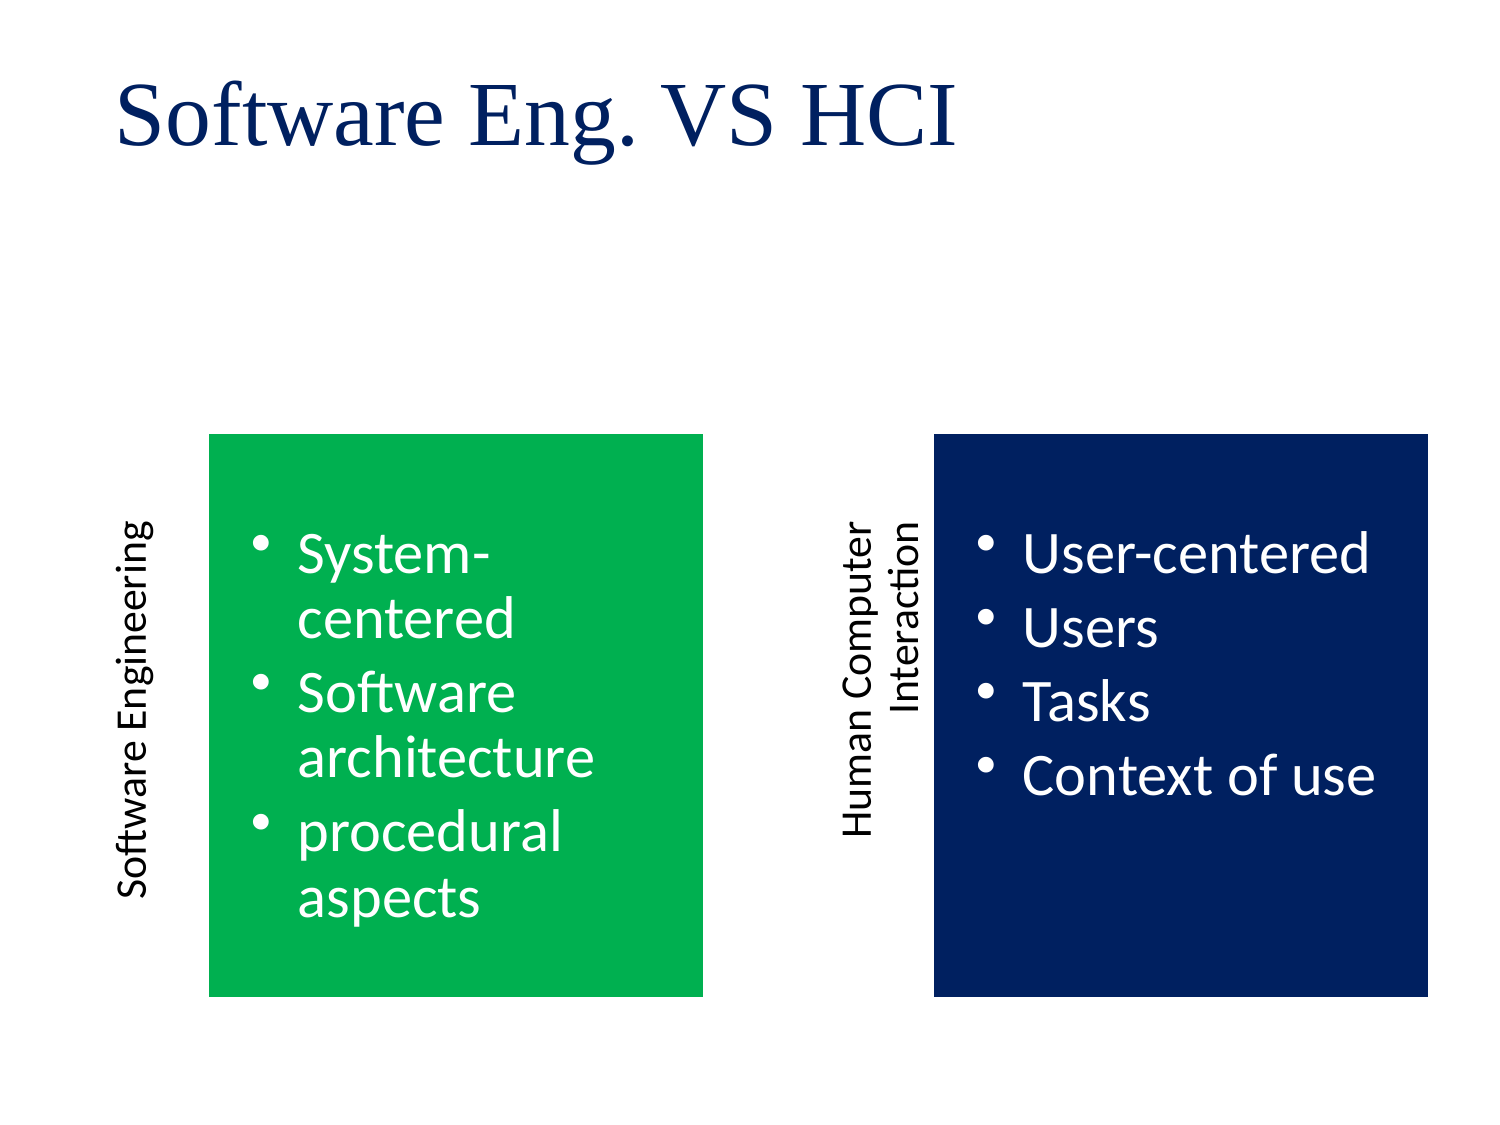

# Software Eng. VS HCI
Software Engineering
System-centered
Software architecture
procedural aspects
Human Computer Interaction
User-centered
Users
Tasks
Context of use